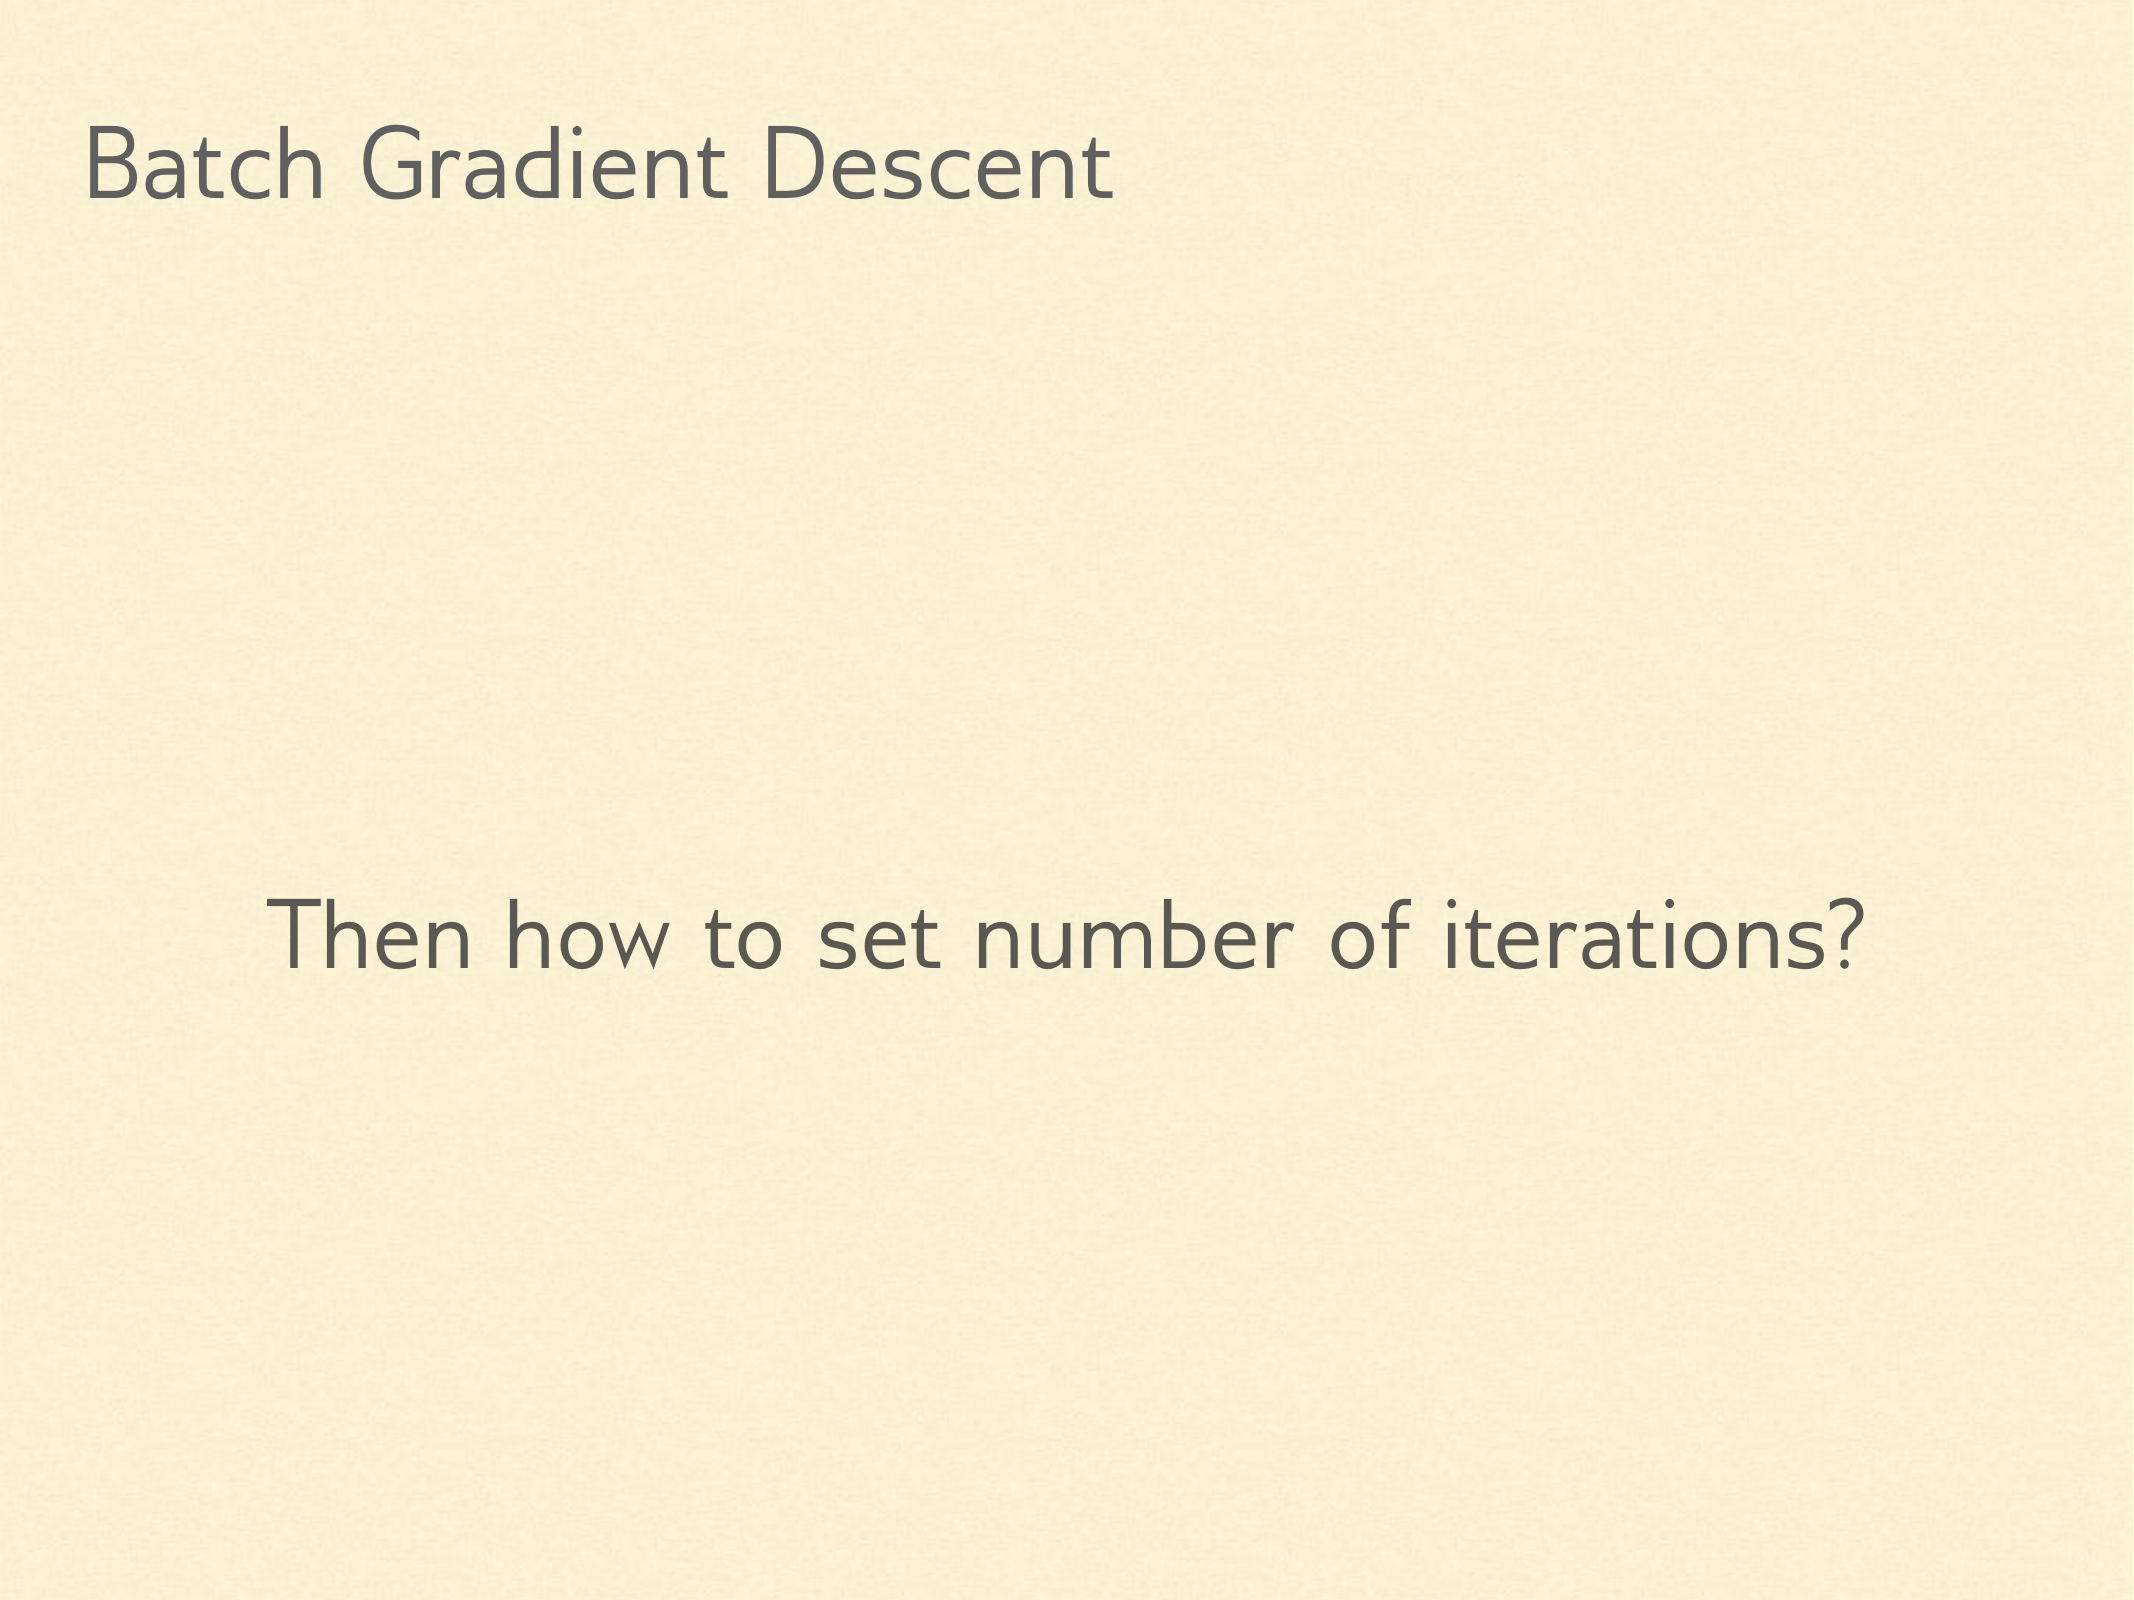

Batch Gradient Descent
Then how to set number of iterations?